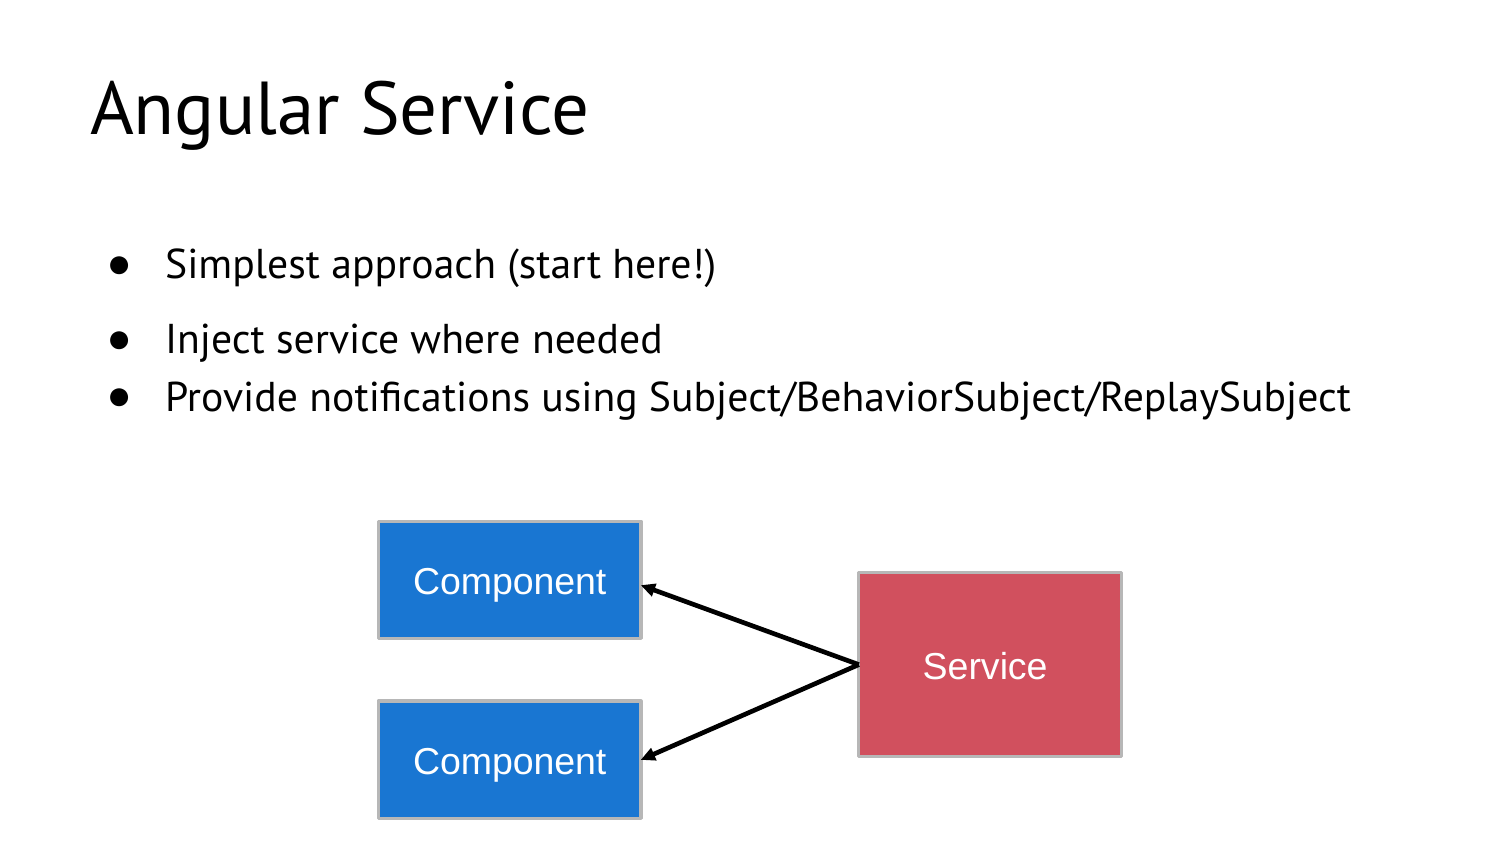

# Angular Service
Simplest approach (start here!)
Inject service where needed
Provide notifications using Subject/BehaviorSubject/ReplaySubject

Component
Service
Component